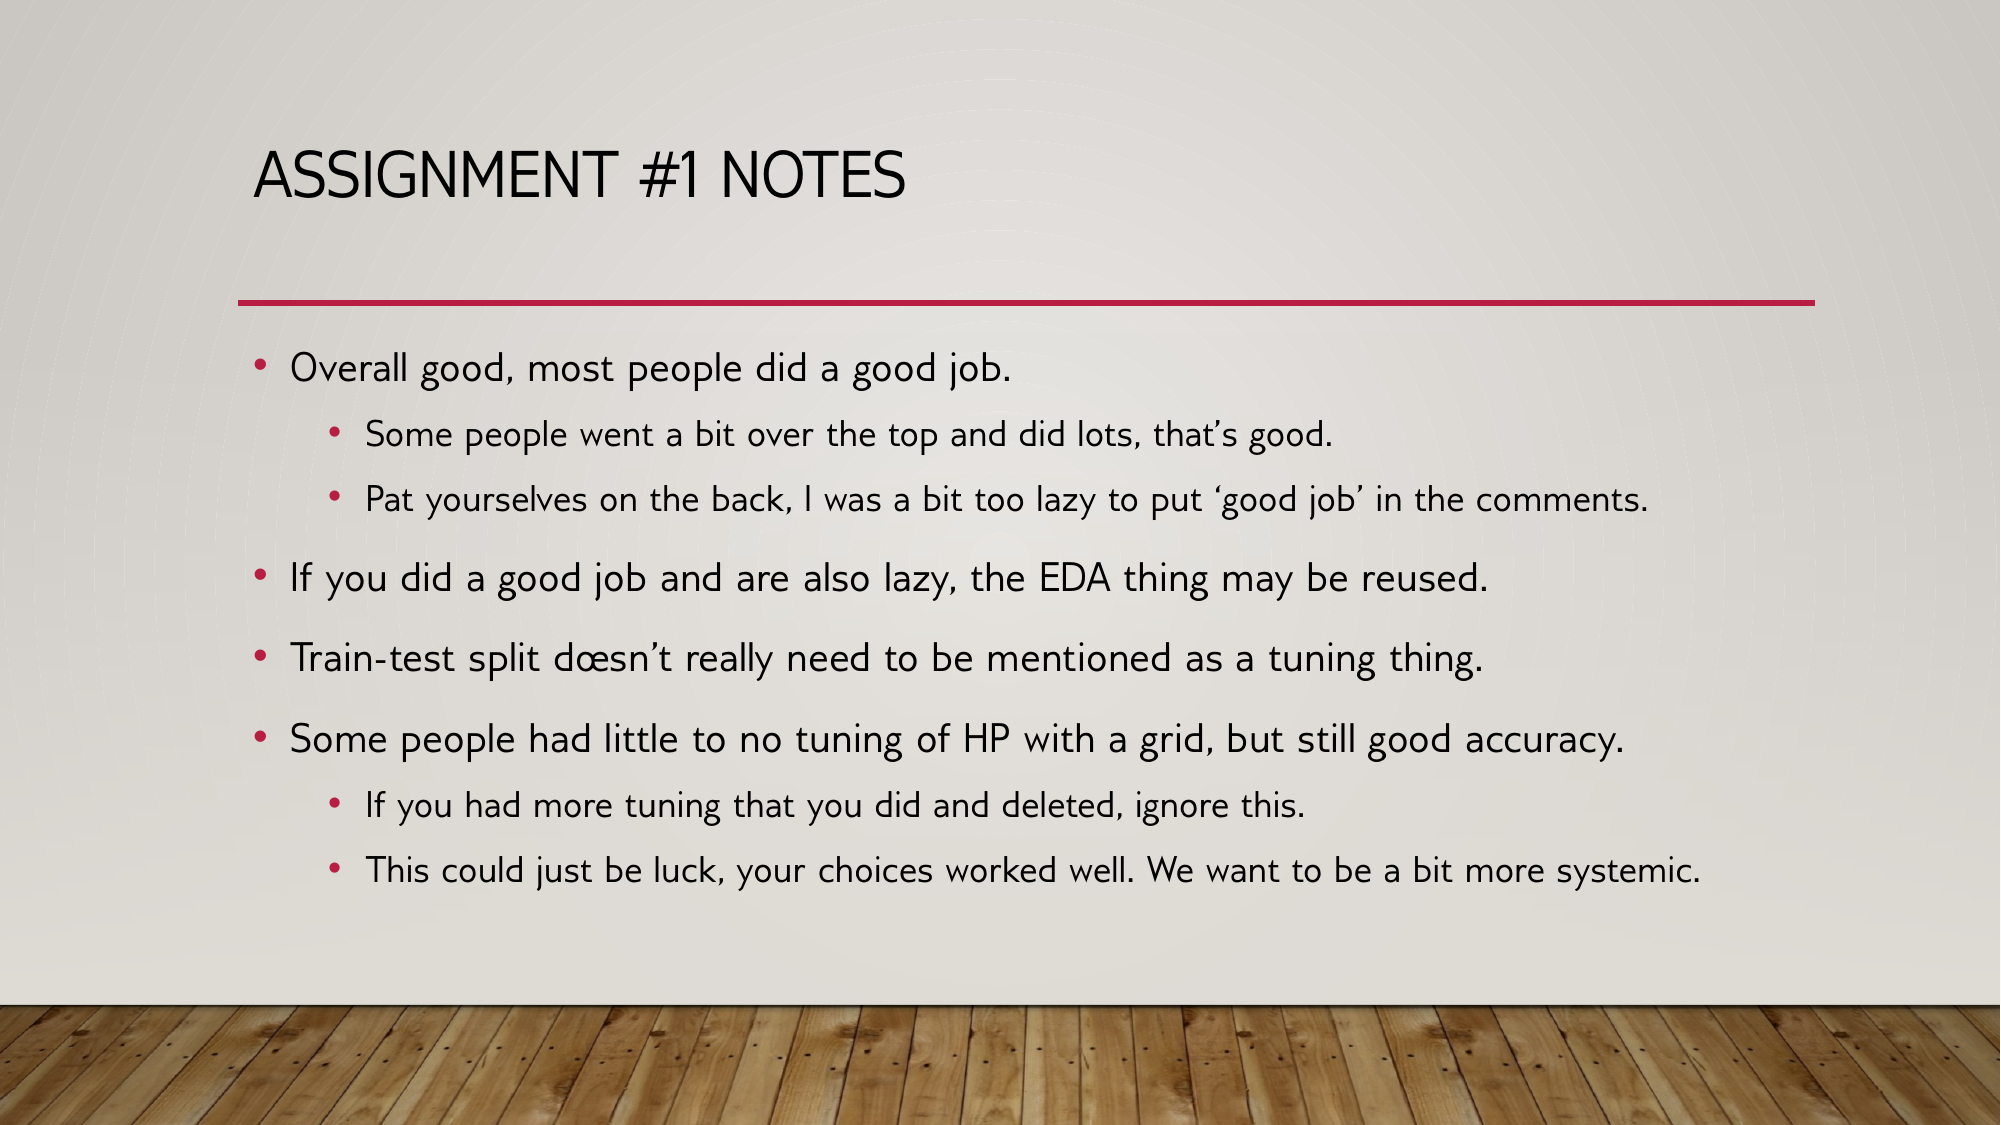

# Assignment #1 Notes
Overall good, most people did a good job.
Some people went a bit over the top and did lots, that’s good.
Pat yourselves on the back, I was a bit too lazy to put ‘good job’ in the comments.
If you did a good job and are also lazy, the EDA thing may be reused.
Train-test split doesn’t really need to be mentioned as a tuning thing.
Some people had little to no tuning of HP with a grid, but still good accuracy.
If you had more tuning that you did and deleted, ignore this.
This could just be luck, your choices worked well. We want to be a bit more systemic.